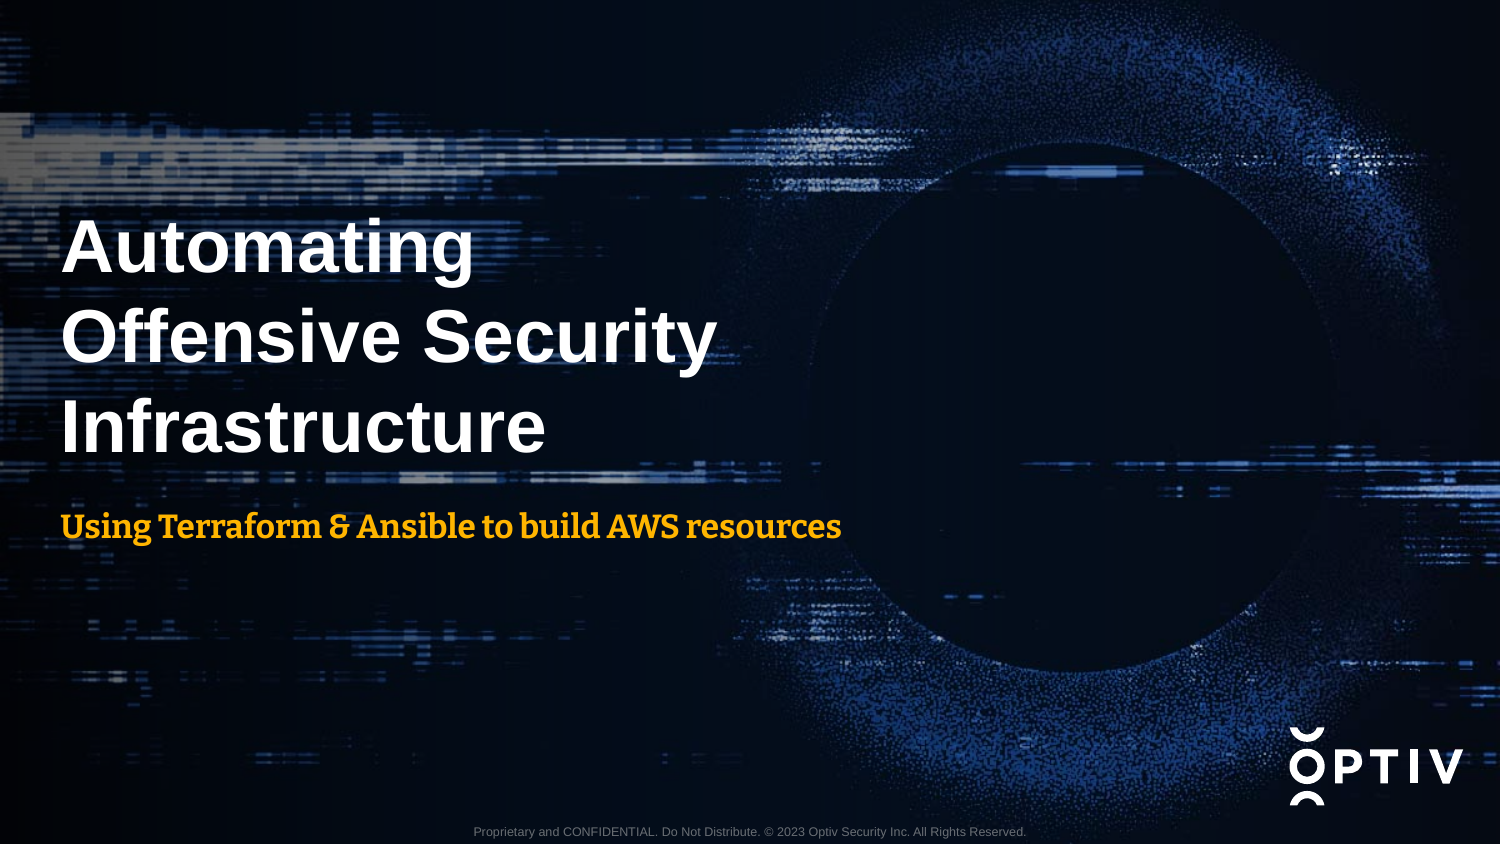

# Automating Offensive Security Infrastructure
Using Terraform & Ansible to build AWS resources